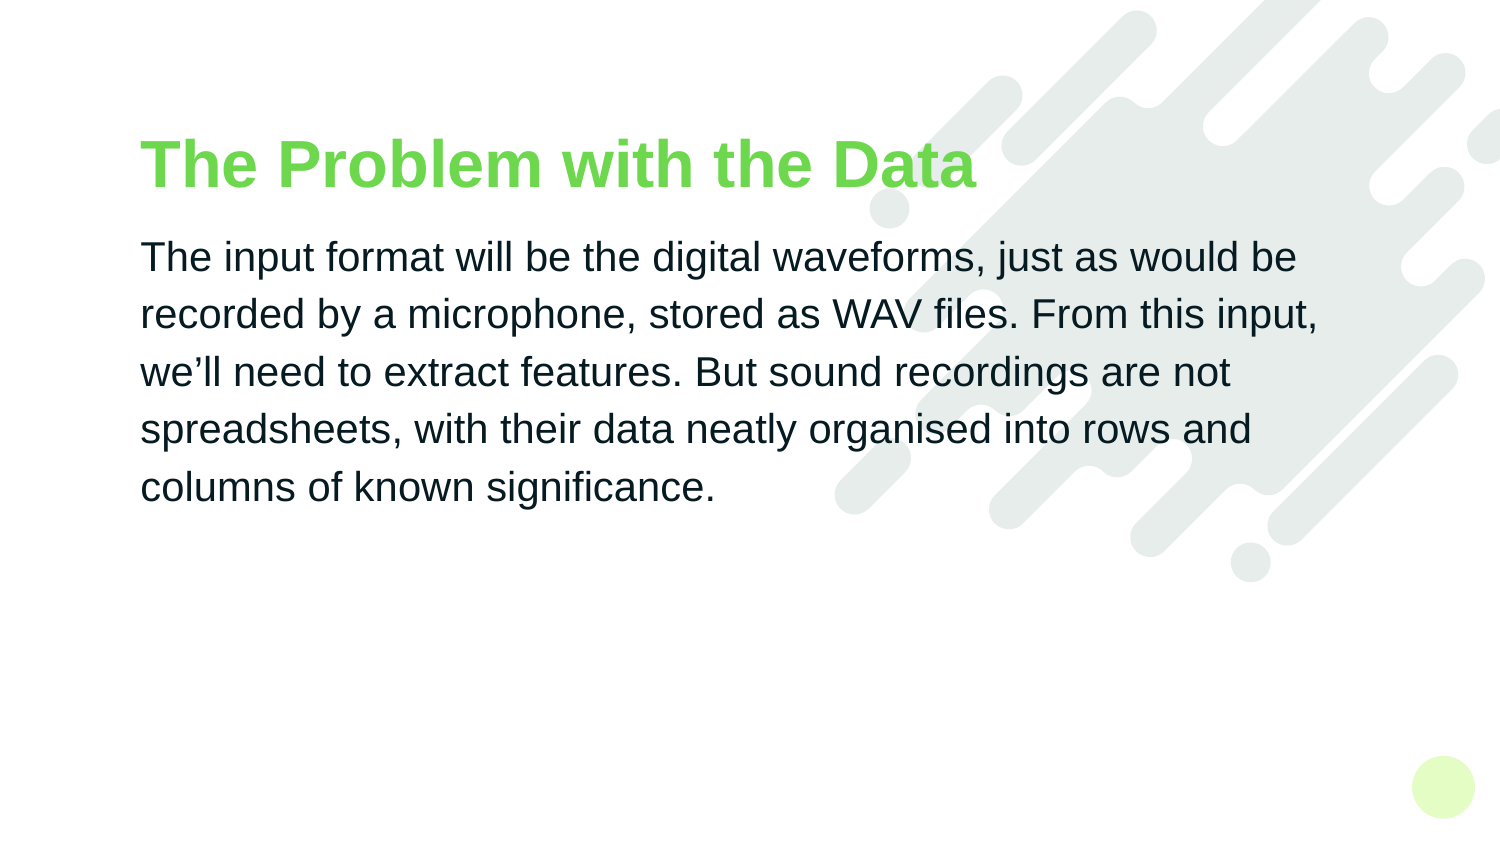

# The Problem with the Data
The input format will be the digital waveforms, just as would be recorded by a microphone, stored as WAV files. From this input, we’ll need to extract features. But sound recordings are not spreadsheets, with their data neatly organised into rows and columns of known significance.